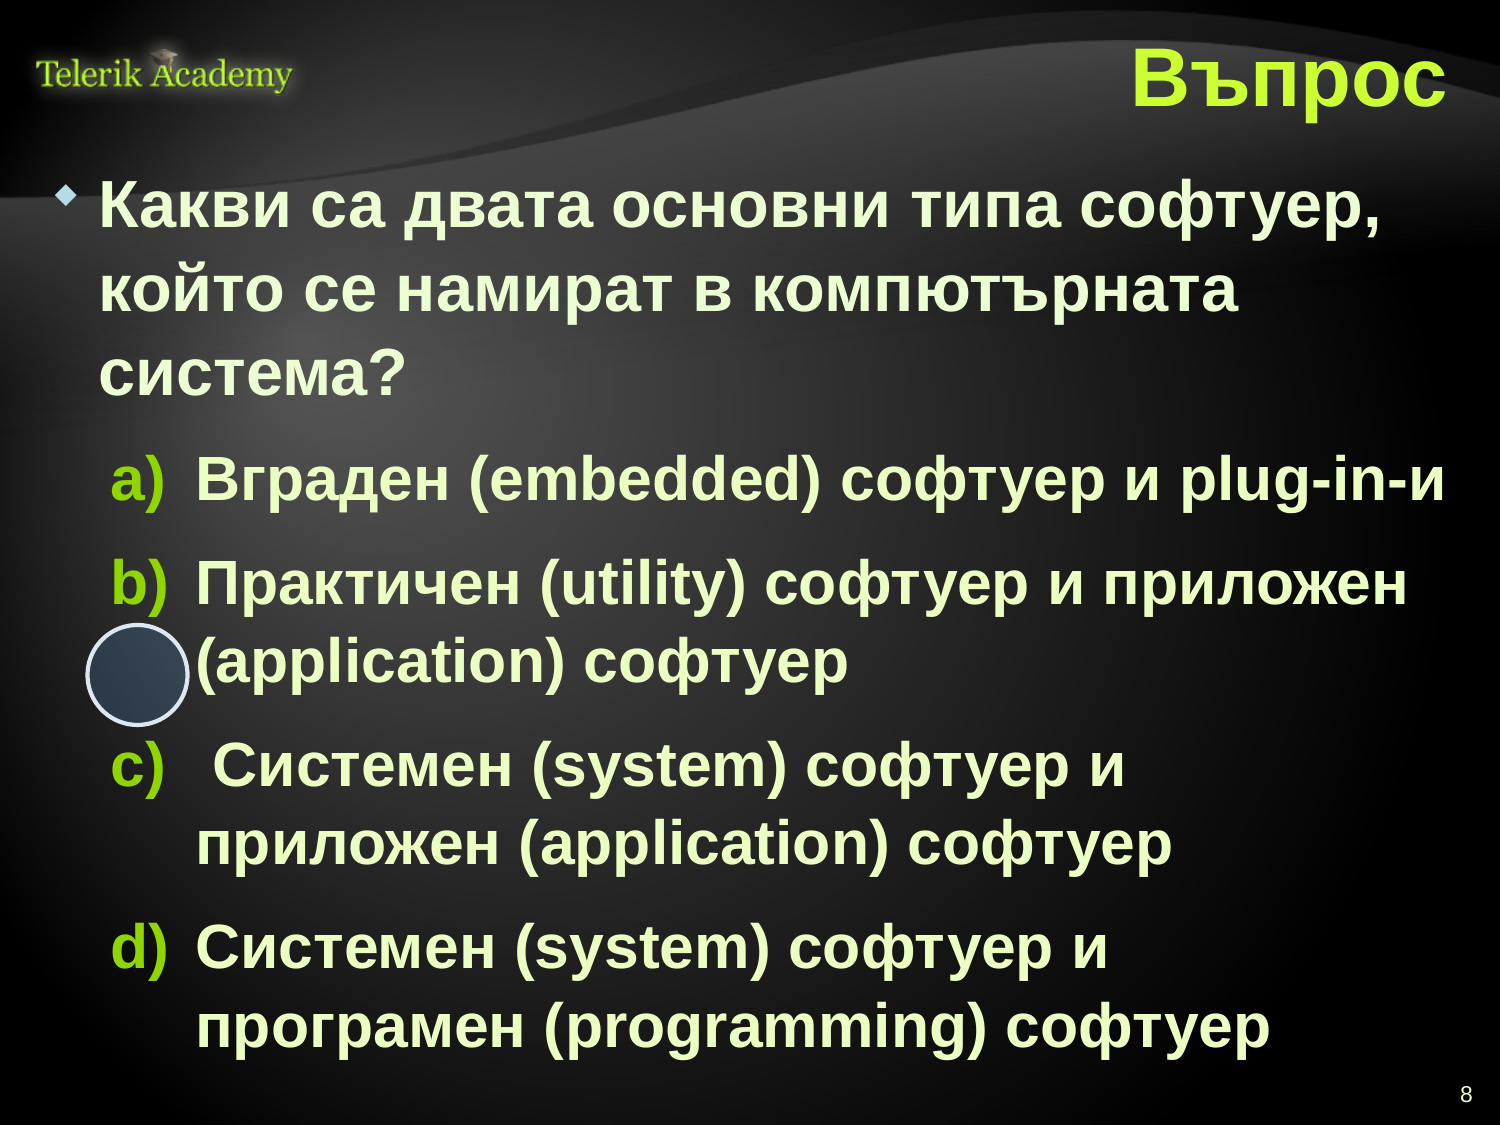

# Въпрос
Какви са двата основни типа софтуер, който се намират в компютърната система?
Вграден (embedded) софтуер и plug-in-и
Практичен (utility) софтуер и приложен (application) софтуер
 Системeн (system) софтуер и приложен (application) софтуер
Системeн (system) софтуер и програмен (programming) софтуер

8